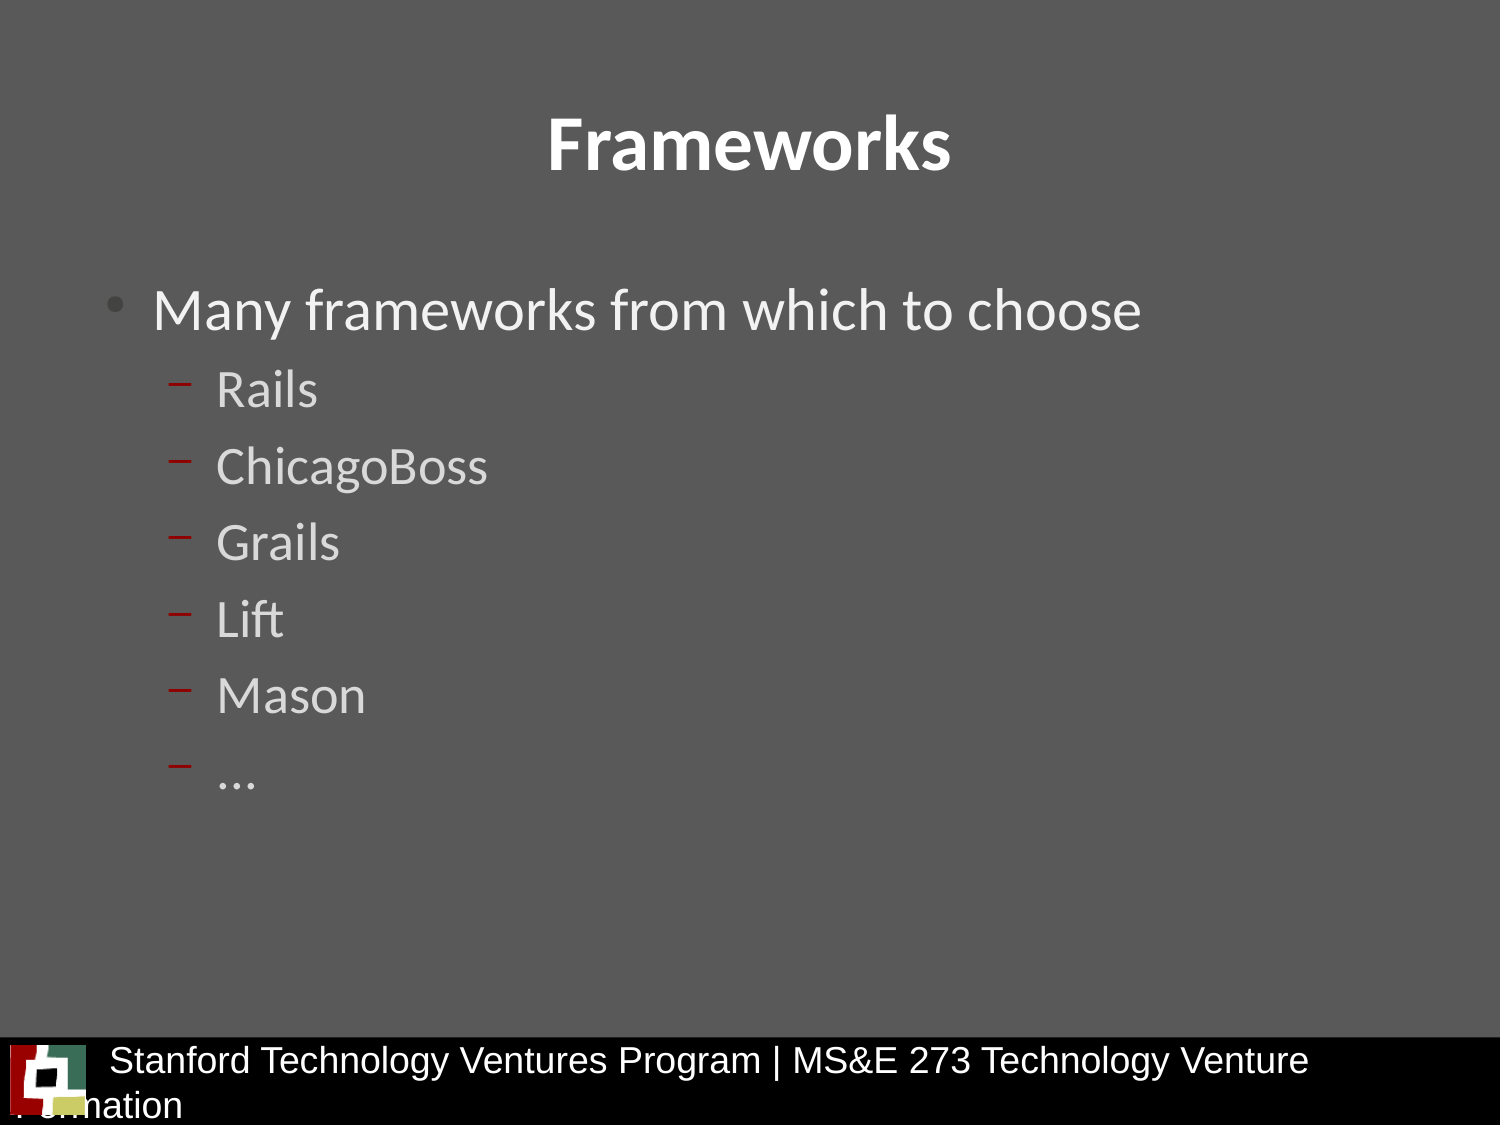

Frameworks
Many frameworks from which to choose
Rails
ChicagoBoss
Grails
Lift
Mason
...